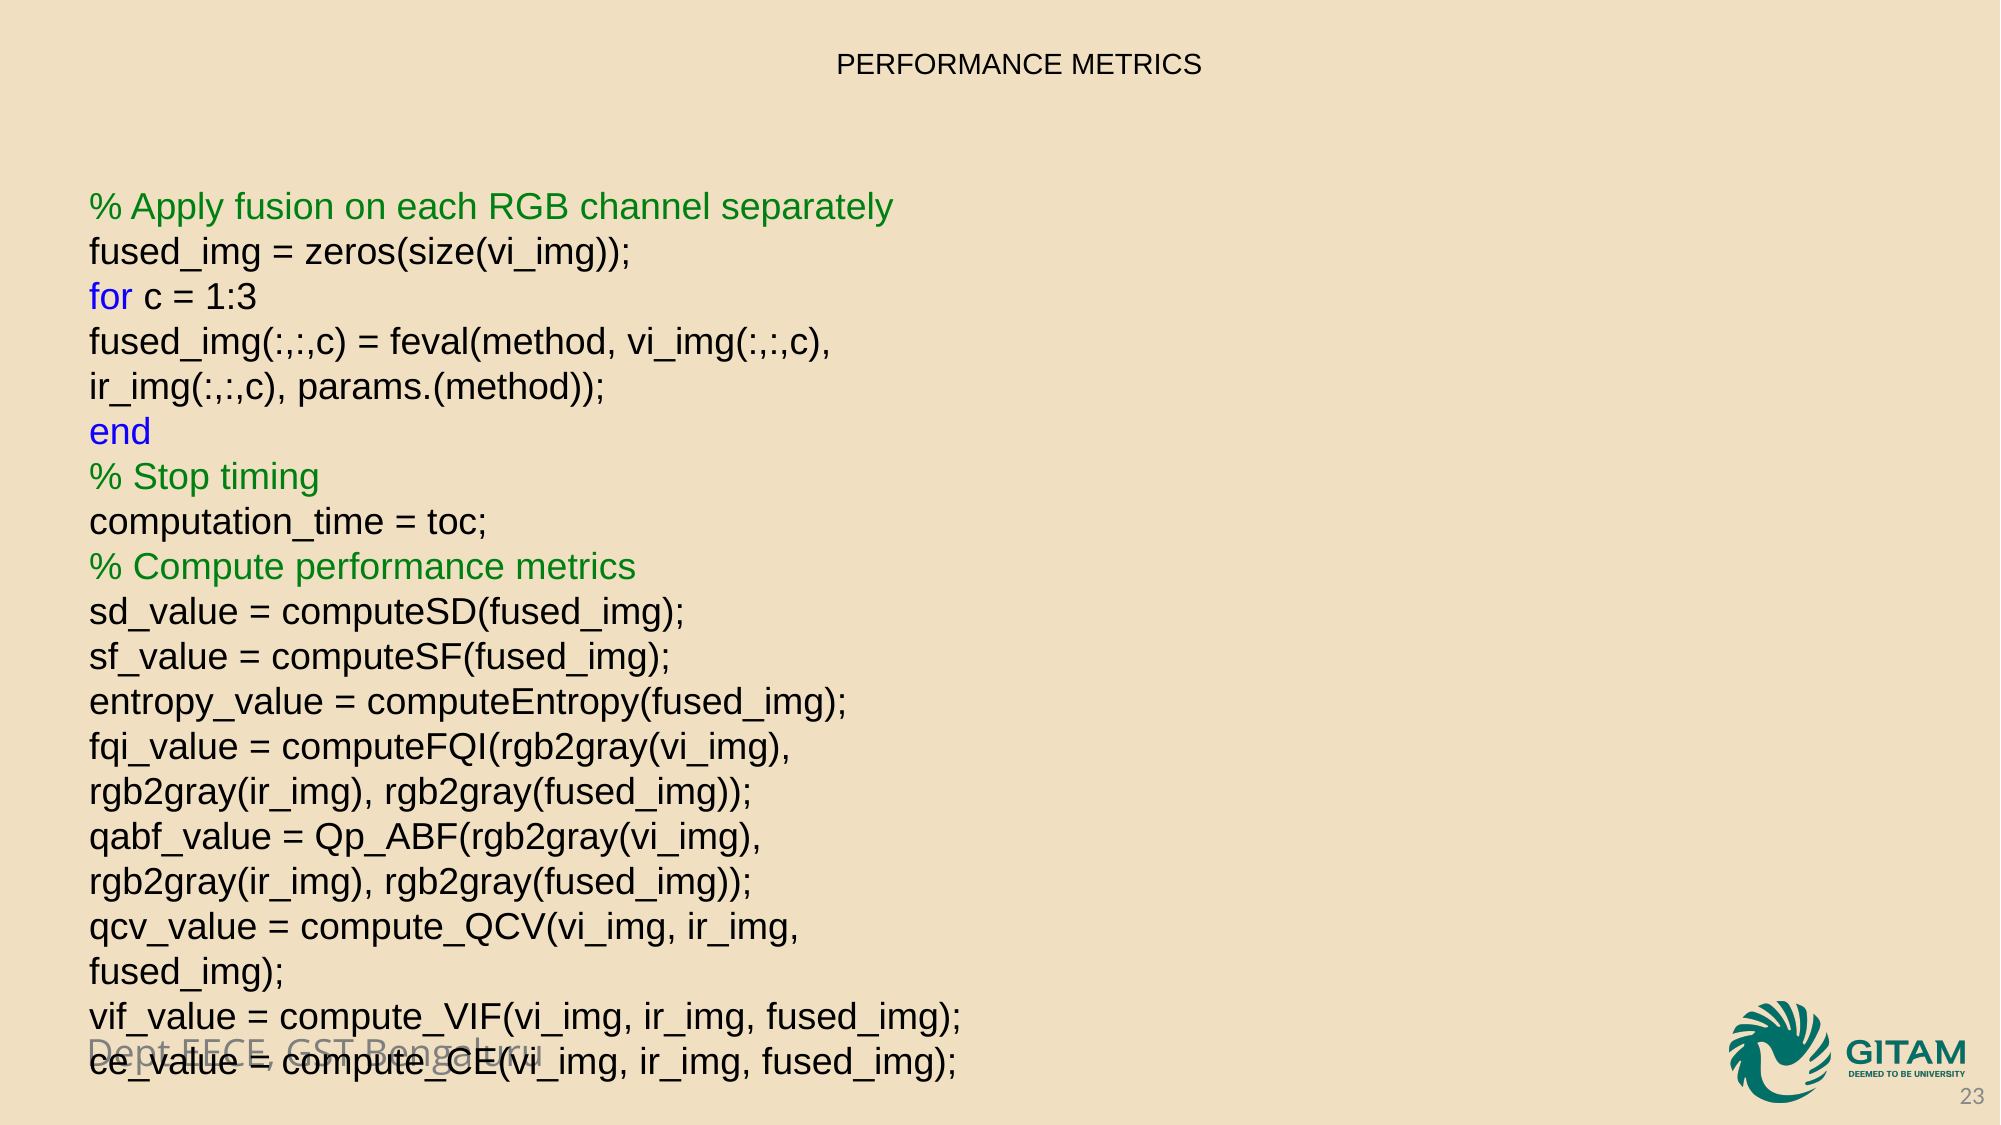

PERFORMANCE METRICS

% Apply fusion on each RGB channel separately
fused_img = zeros(size(vi_img));
for c = 1:3
fused_img(:,:,c) = feval(method, vi_img(:,:,c), ir_img(:,:,c), params.(method));
end
% Stop timing
computation_time = toc;
% Compute performance metrics
sd_value = computeSD(fused_img);
sf_value = computeSF(fused_img);
entropy_value = computeEntropy(fused_img);
fqi_value = computeFQI(rgb2gray(vi_img), rgb2gray(ir_img), rgb2gray(fused_img));
qabf_value = Qp_ABF(rgb2gray(vi_img), rgb2gray(ir_img), rgb2gray(fused_img));
qcv_value = compute_QCV(vi_img, ir_img, fused_img);
vif_value = compute_VIF(vi_img, ir_img, fused_img);
ce_value = compute_CE(vi_img, ir_img, fused_img);
23